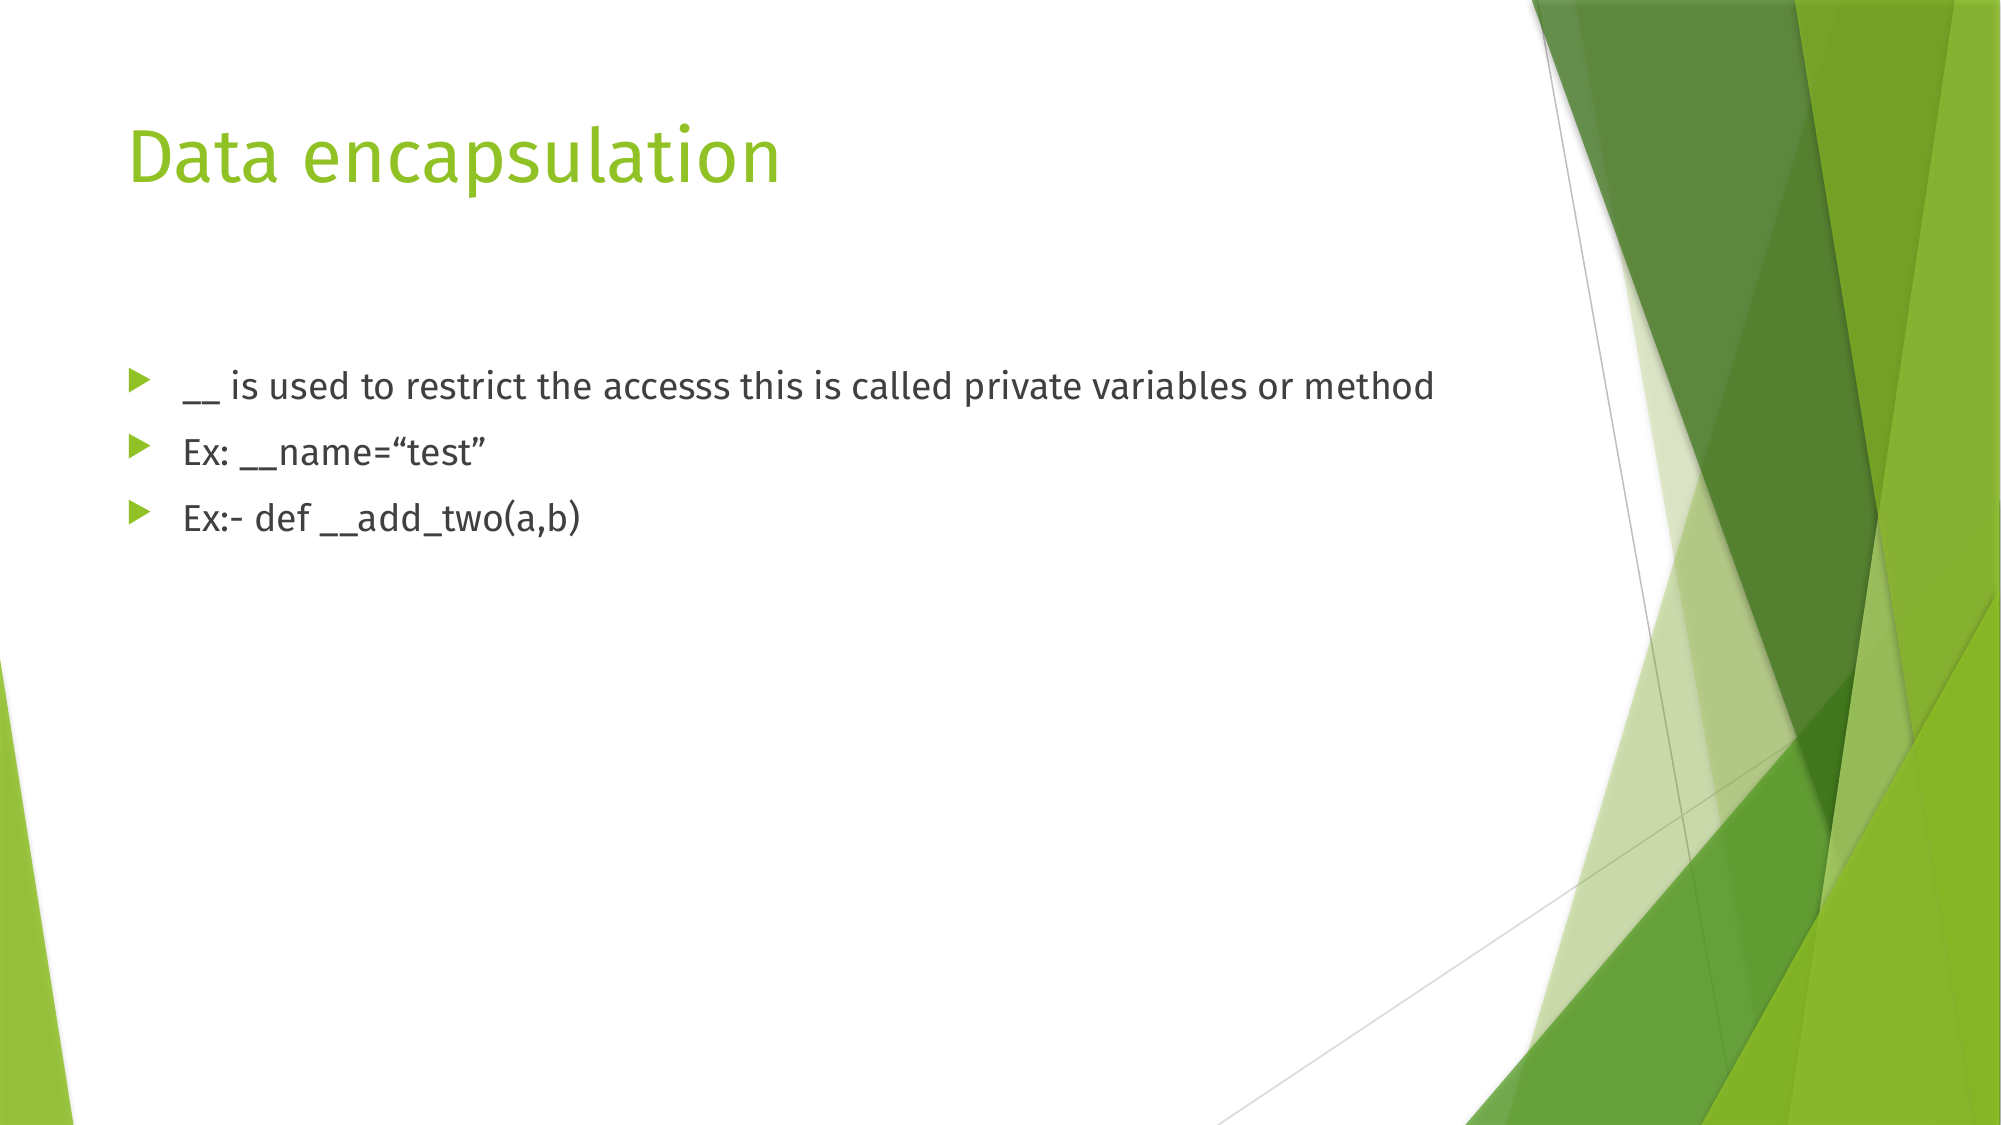

# Data encapsulation
__ is used to restrict the accesss this is called private variables or method
Ex: __name=“test”
Ex:- def __add_two(a,b)